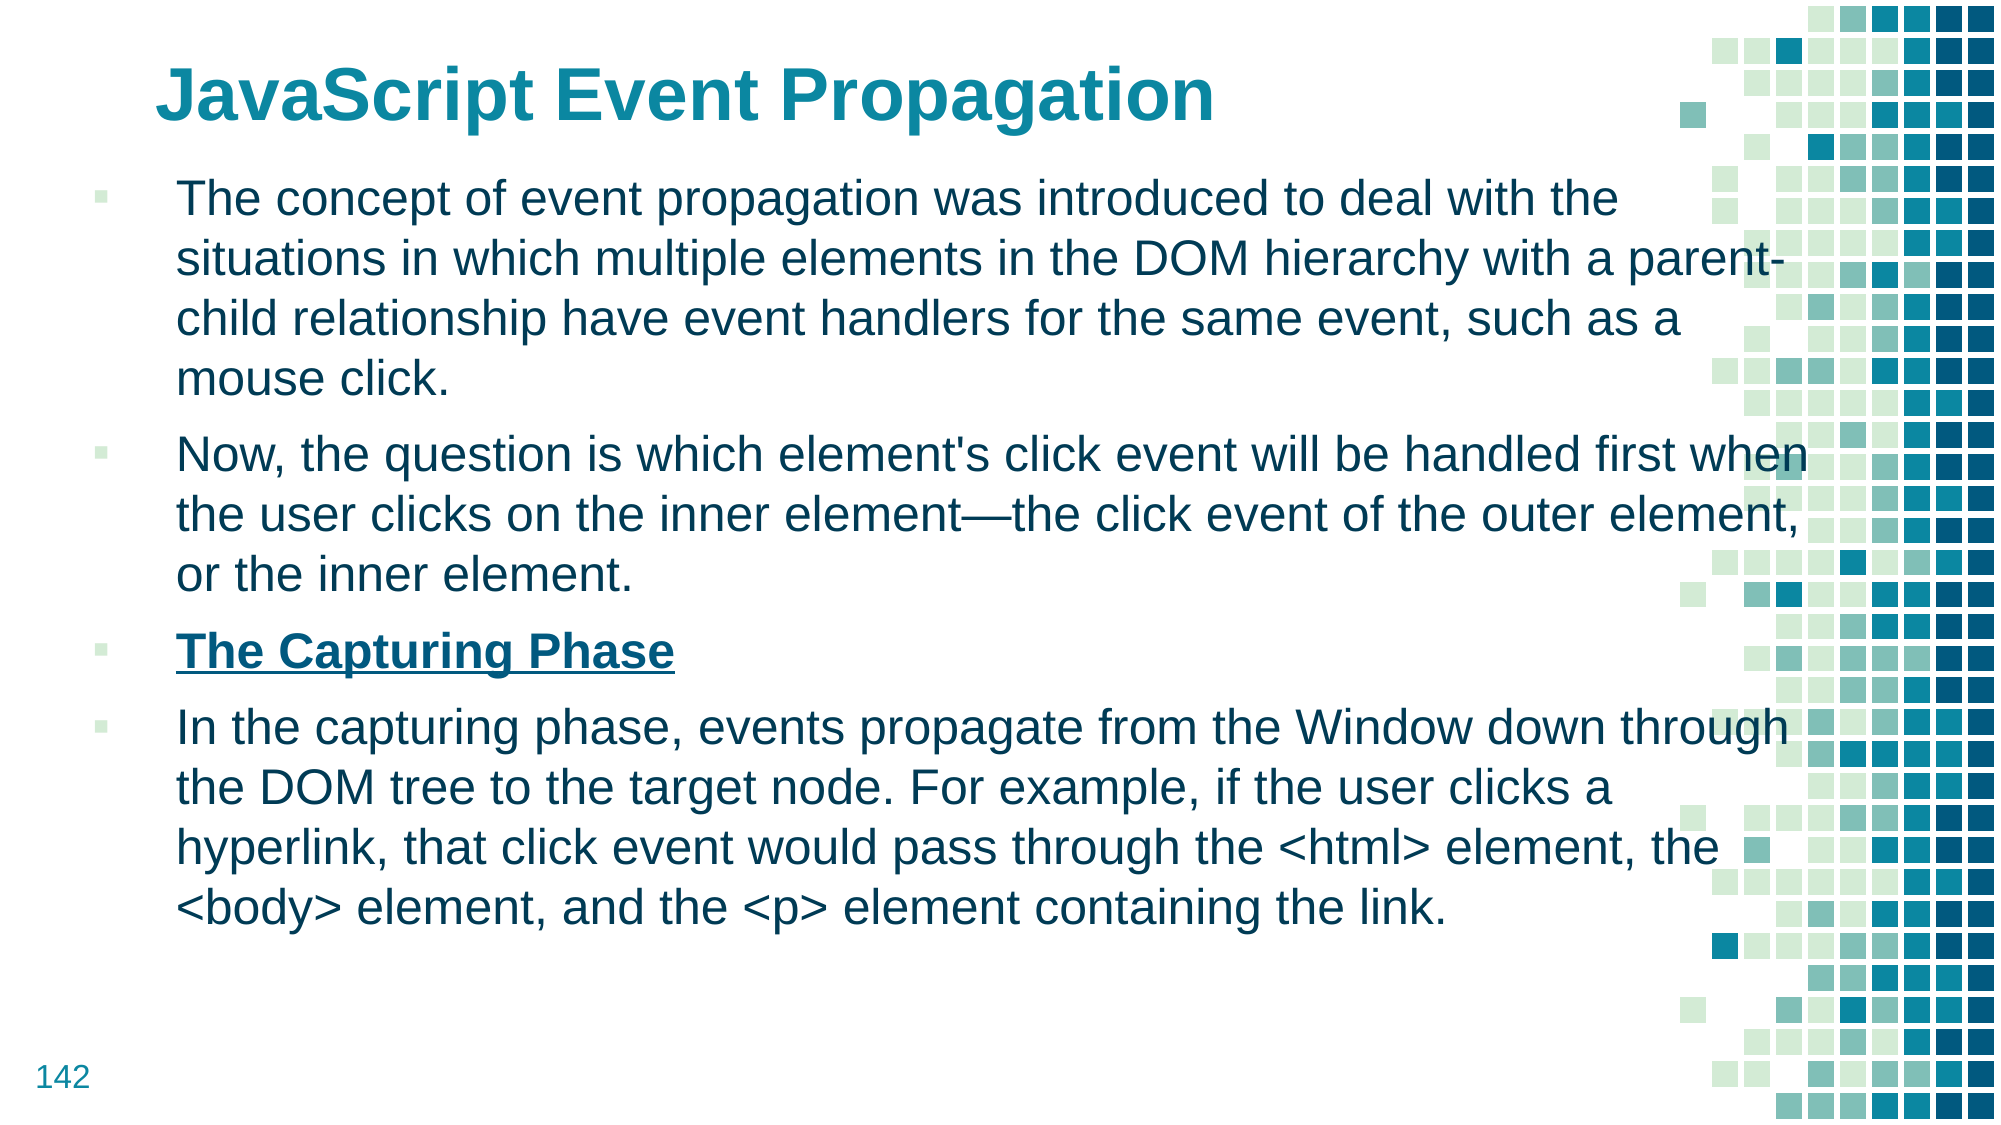

# JavaScript Event Propagation
The concept of event propagation was introduced to deal with the situations in which multiple elements in the DOM hierarchy with a parent-child relationship have event handlers for the same event, such as a mouse click.
Now, the question is which element's click event will be handled first when the user clicks on the inner element—the click event of the outer element, or the inner element.
The Capturing Phase
In the capturing phase, events propagate from the Window down through the DOM tree to the target node. For example, if the user clicks a hyperlink, that click event would pass through the <html> element, the <body> element, and the <p> element containing the link.
142